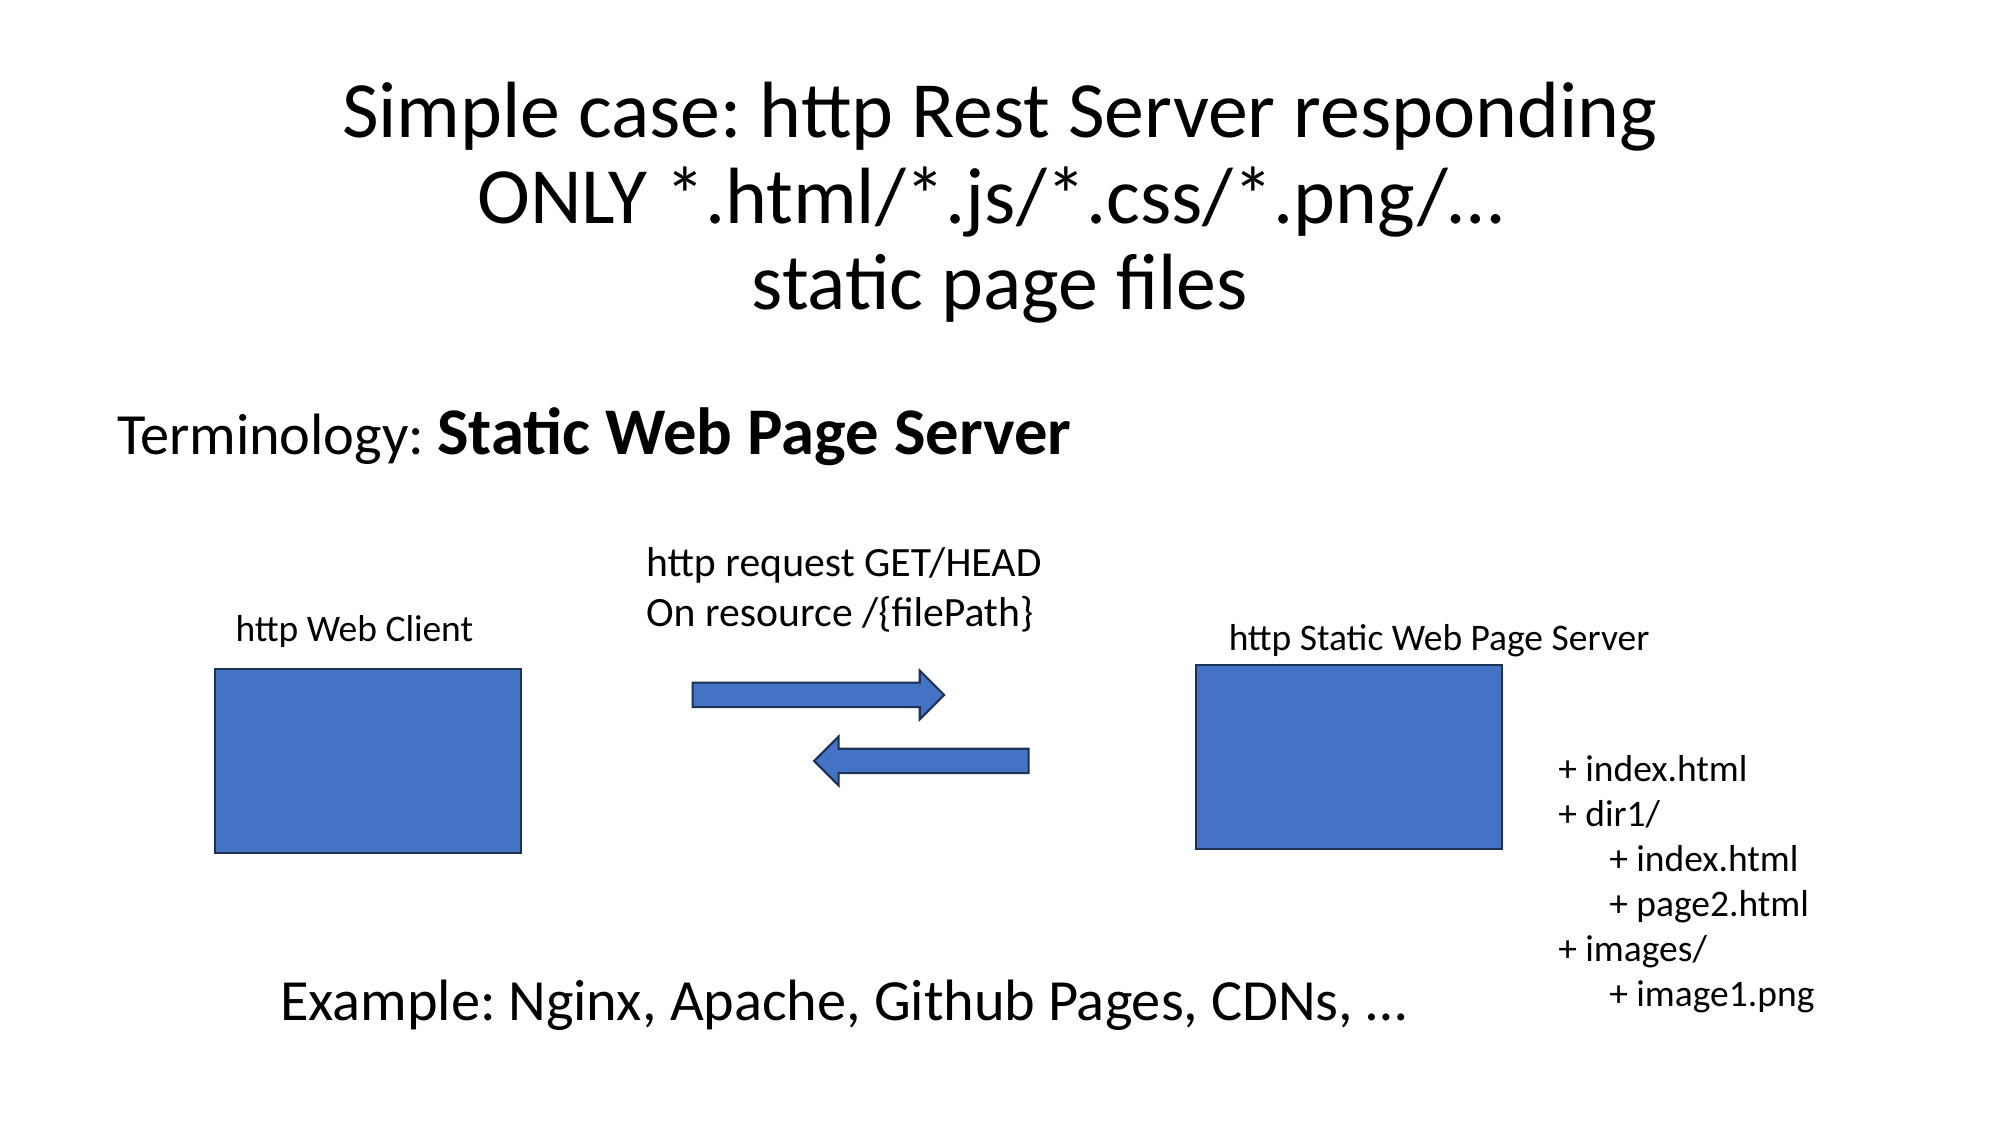

# Simple case: http Rest Server responding ONLY *.html/*.js/*.css/*.png/… static page files
Terminology: Static Web Page Server
http request GET/HEAD
On resource /{filePath}
http Web Client
http Static Web Page Server

+ index.html
+ dir1/
      + index.html
      + page2.html
+ images/
      + image1.png
Example: Nginx, Apache, Github Pages, CDNs, …